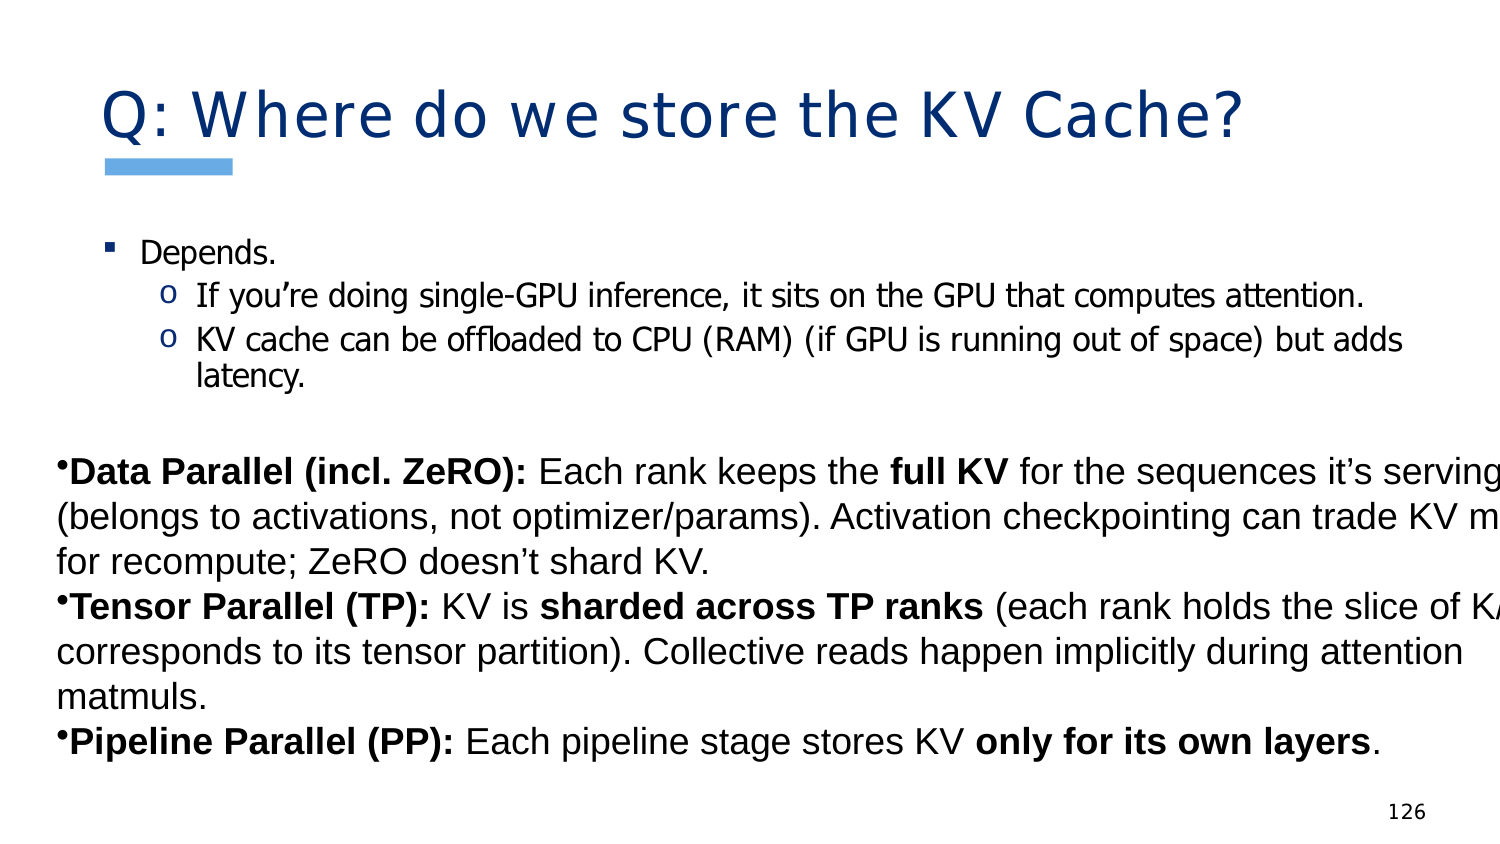

# Q: Where do we store the KV Cache?
Depends.
If you’re doing single-GPU inference, it sits on the GPU that computes attention.
KV cache can be offloaded to CPU (RAM) (if GPU is running out of space) but adds latency.

Data Parallel (incl. ZeRO): Each rank keeps the full KV for the sequences it’s serving (belongs to activations, not optimizer/params). Activation checkpointing can trade KV memory for recompute; ZeRO doesn’t shard KV.
Tensor Parallel (TP): KV is sharded across TP ranks (each rank holds the slice of K/V that corresponds to its tensor partition). Collective reads happen implicitly during attention matmuls.
Pipeline Parallel (PP): Each pipeline stage stores KV only for its own layers.